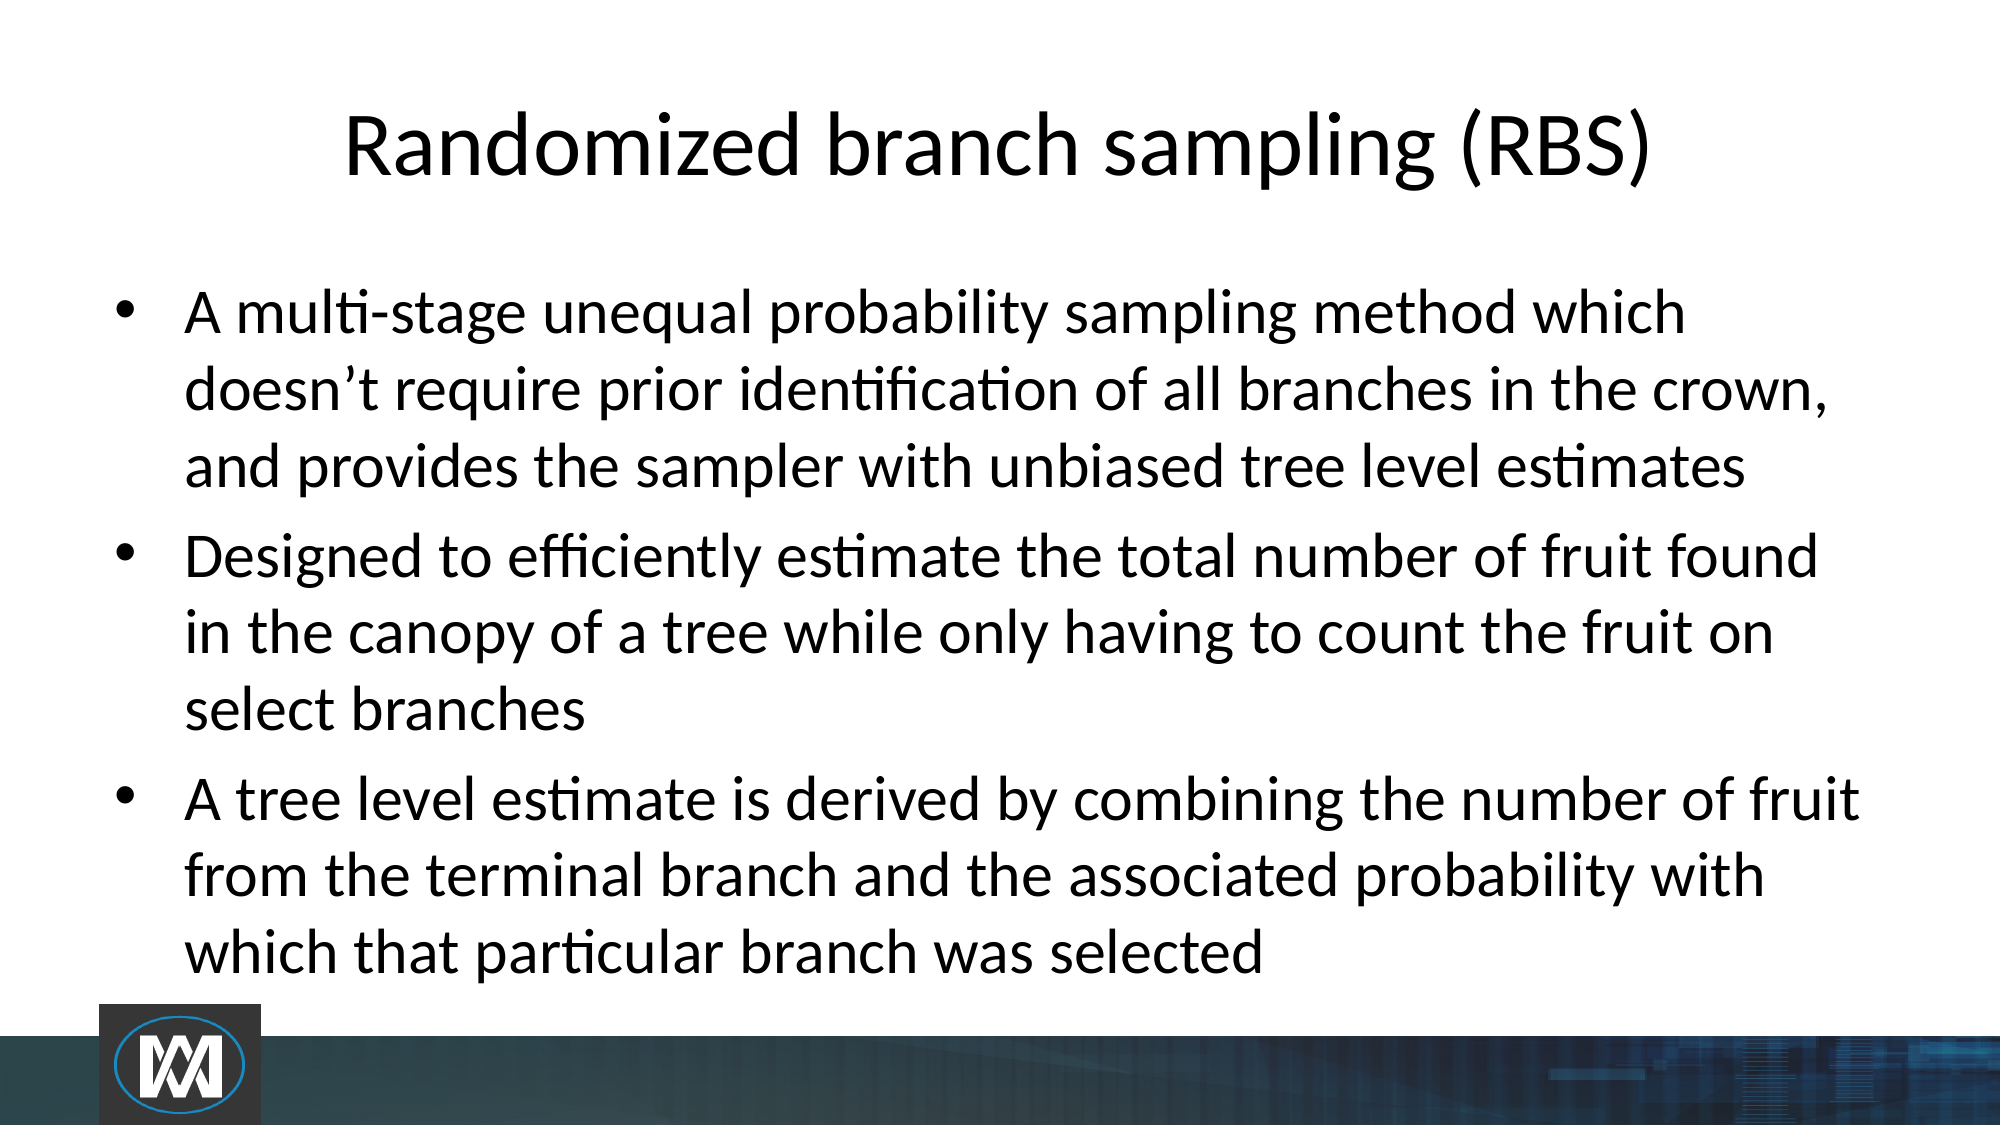

# Randomized branch sampling (RBS)
A multi-stage unequal probability sampling method which doesn’t require prior identification of all branches in the crown, and provides the sampler with unbiased tree level estimates
Designed to efficiently estimate the total number of fruit found in the canopy of a tree while only having to count the fruit on select branches
A tree level estimate is derived by combining the number of fruit from the terminal branch and the associated probability with which that particular branch was selected